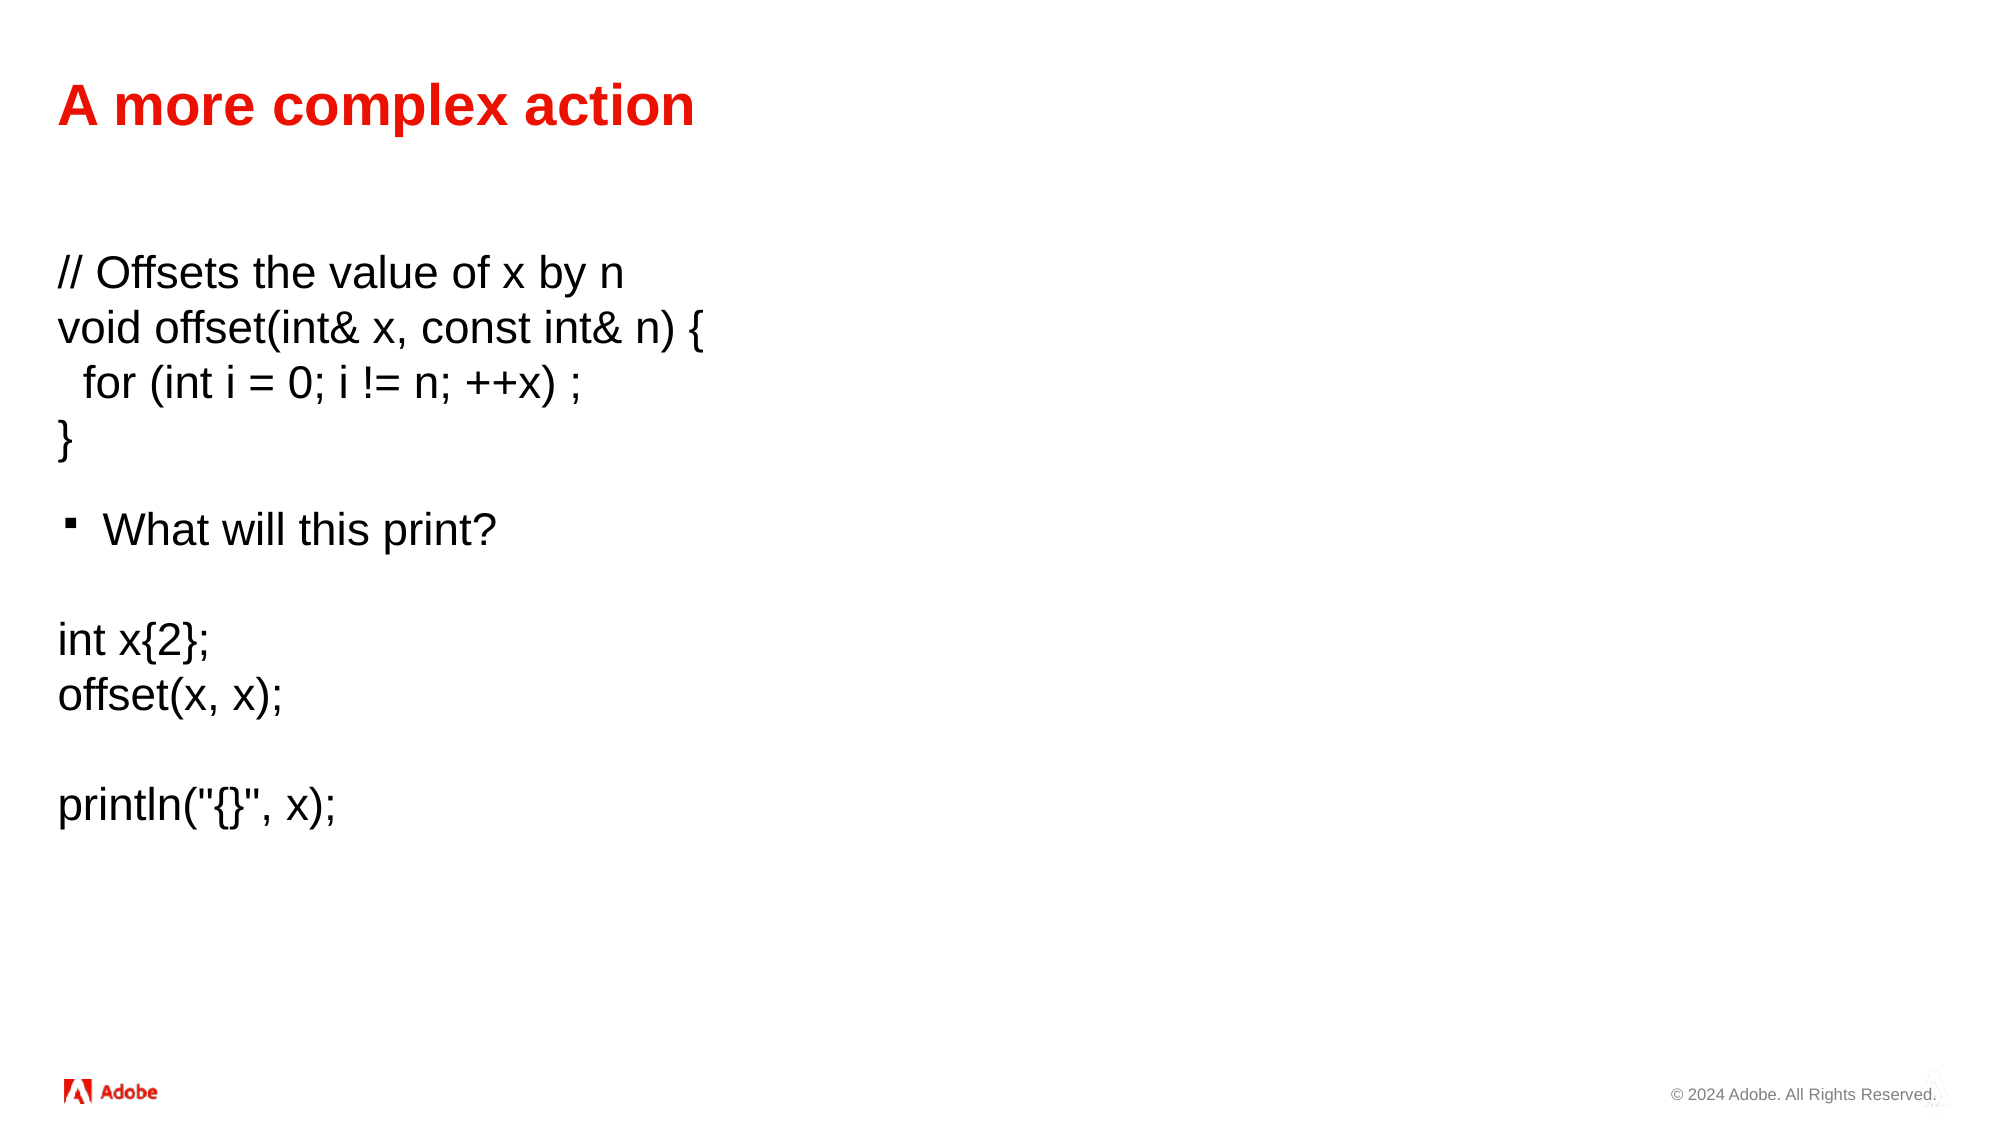

# A more complex action
// Offsets the value of x by n
void offset(int& x, const int& n) {
  for (int i = 0; i != n; ++x) ;
}
What will this print?

int x{2};
offset(x, x);

println("{}", x);
17